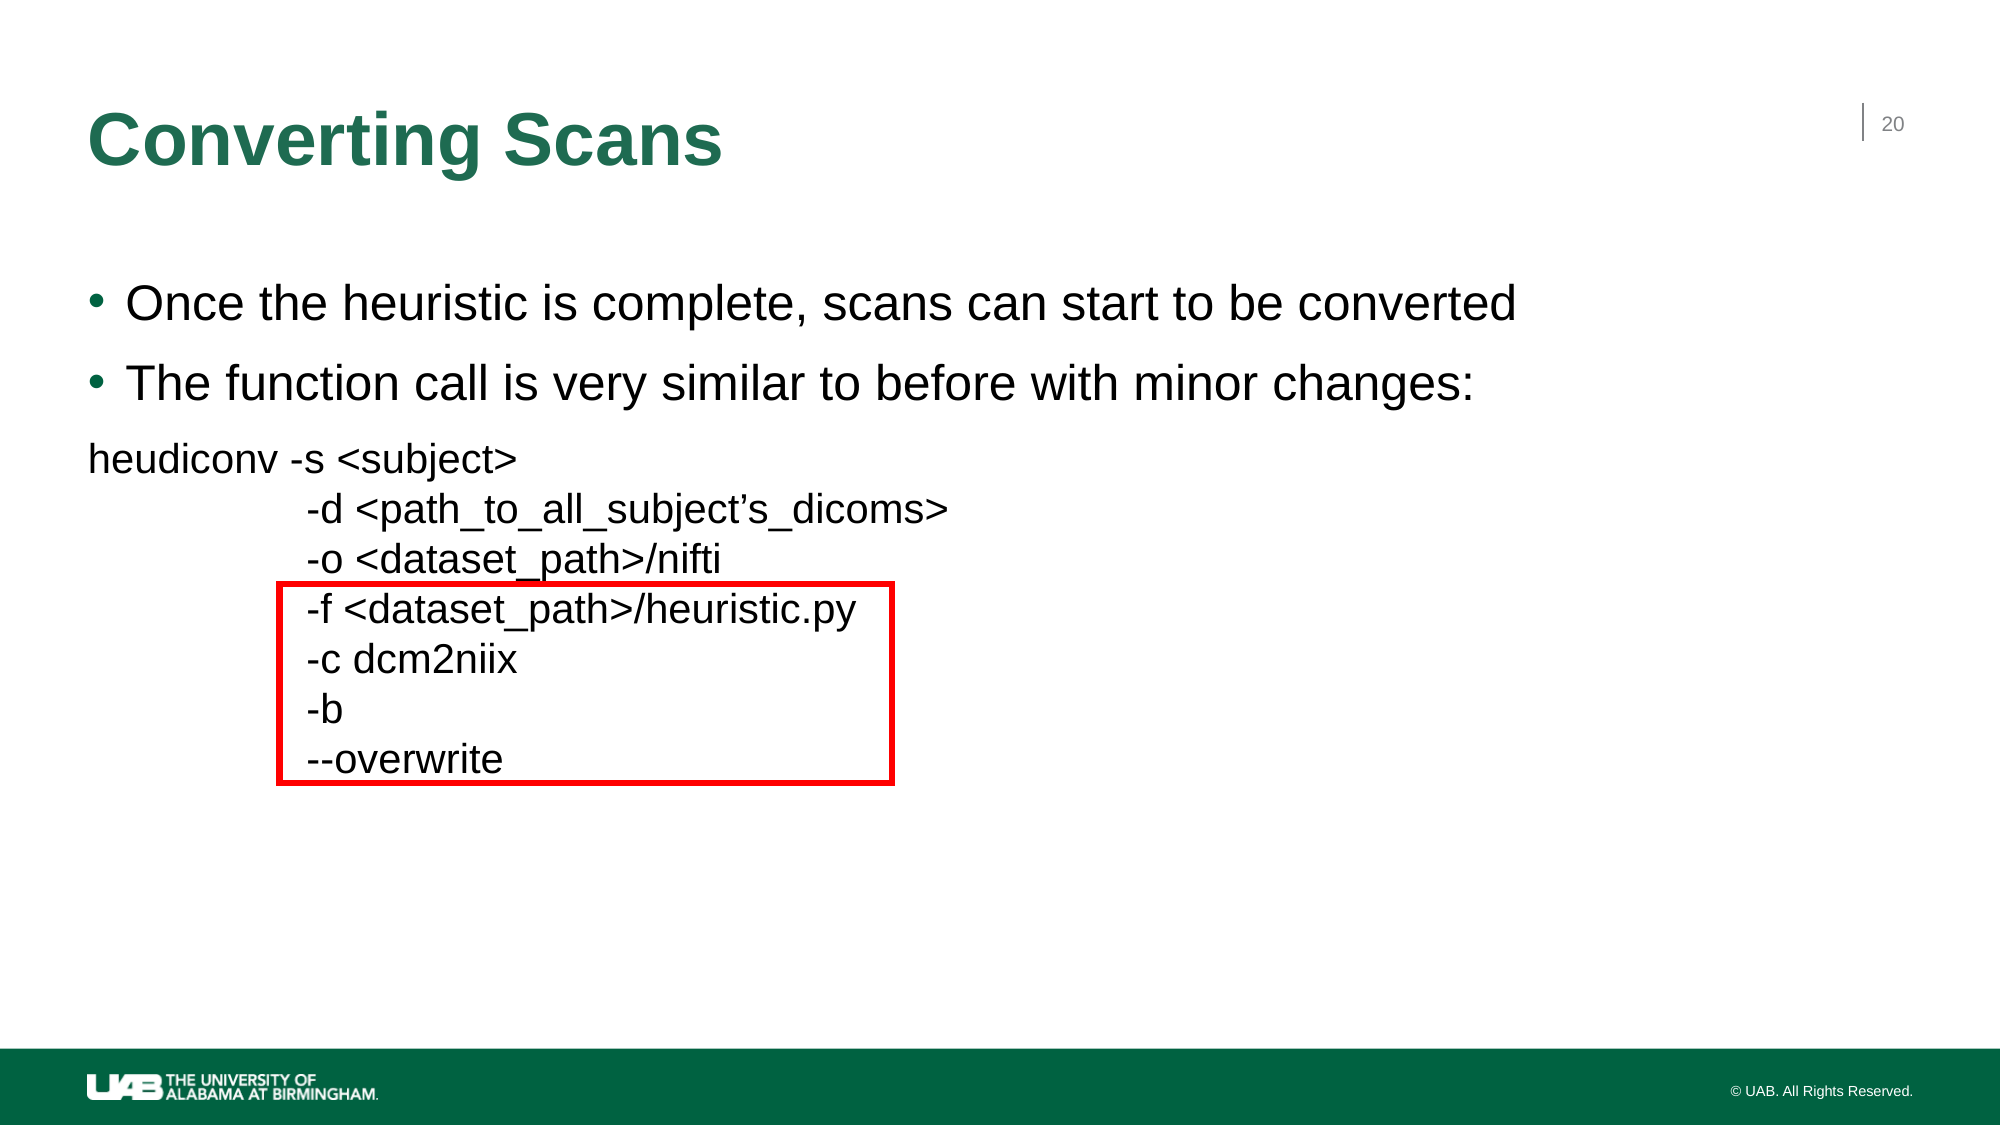

# Converting Scans
20
Once the heuristic is complete, scans can start to be converted
The function call is very similar to before with minor changes:
heudiconv -s <subject>
                   -d <path_to_all_subject’s_dicoms>
                   -o <dataset_path>/nifti
                   -f <dataset_path>/heuristic.py
                   -c dcm2niix
                   -b
                   --overwrite